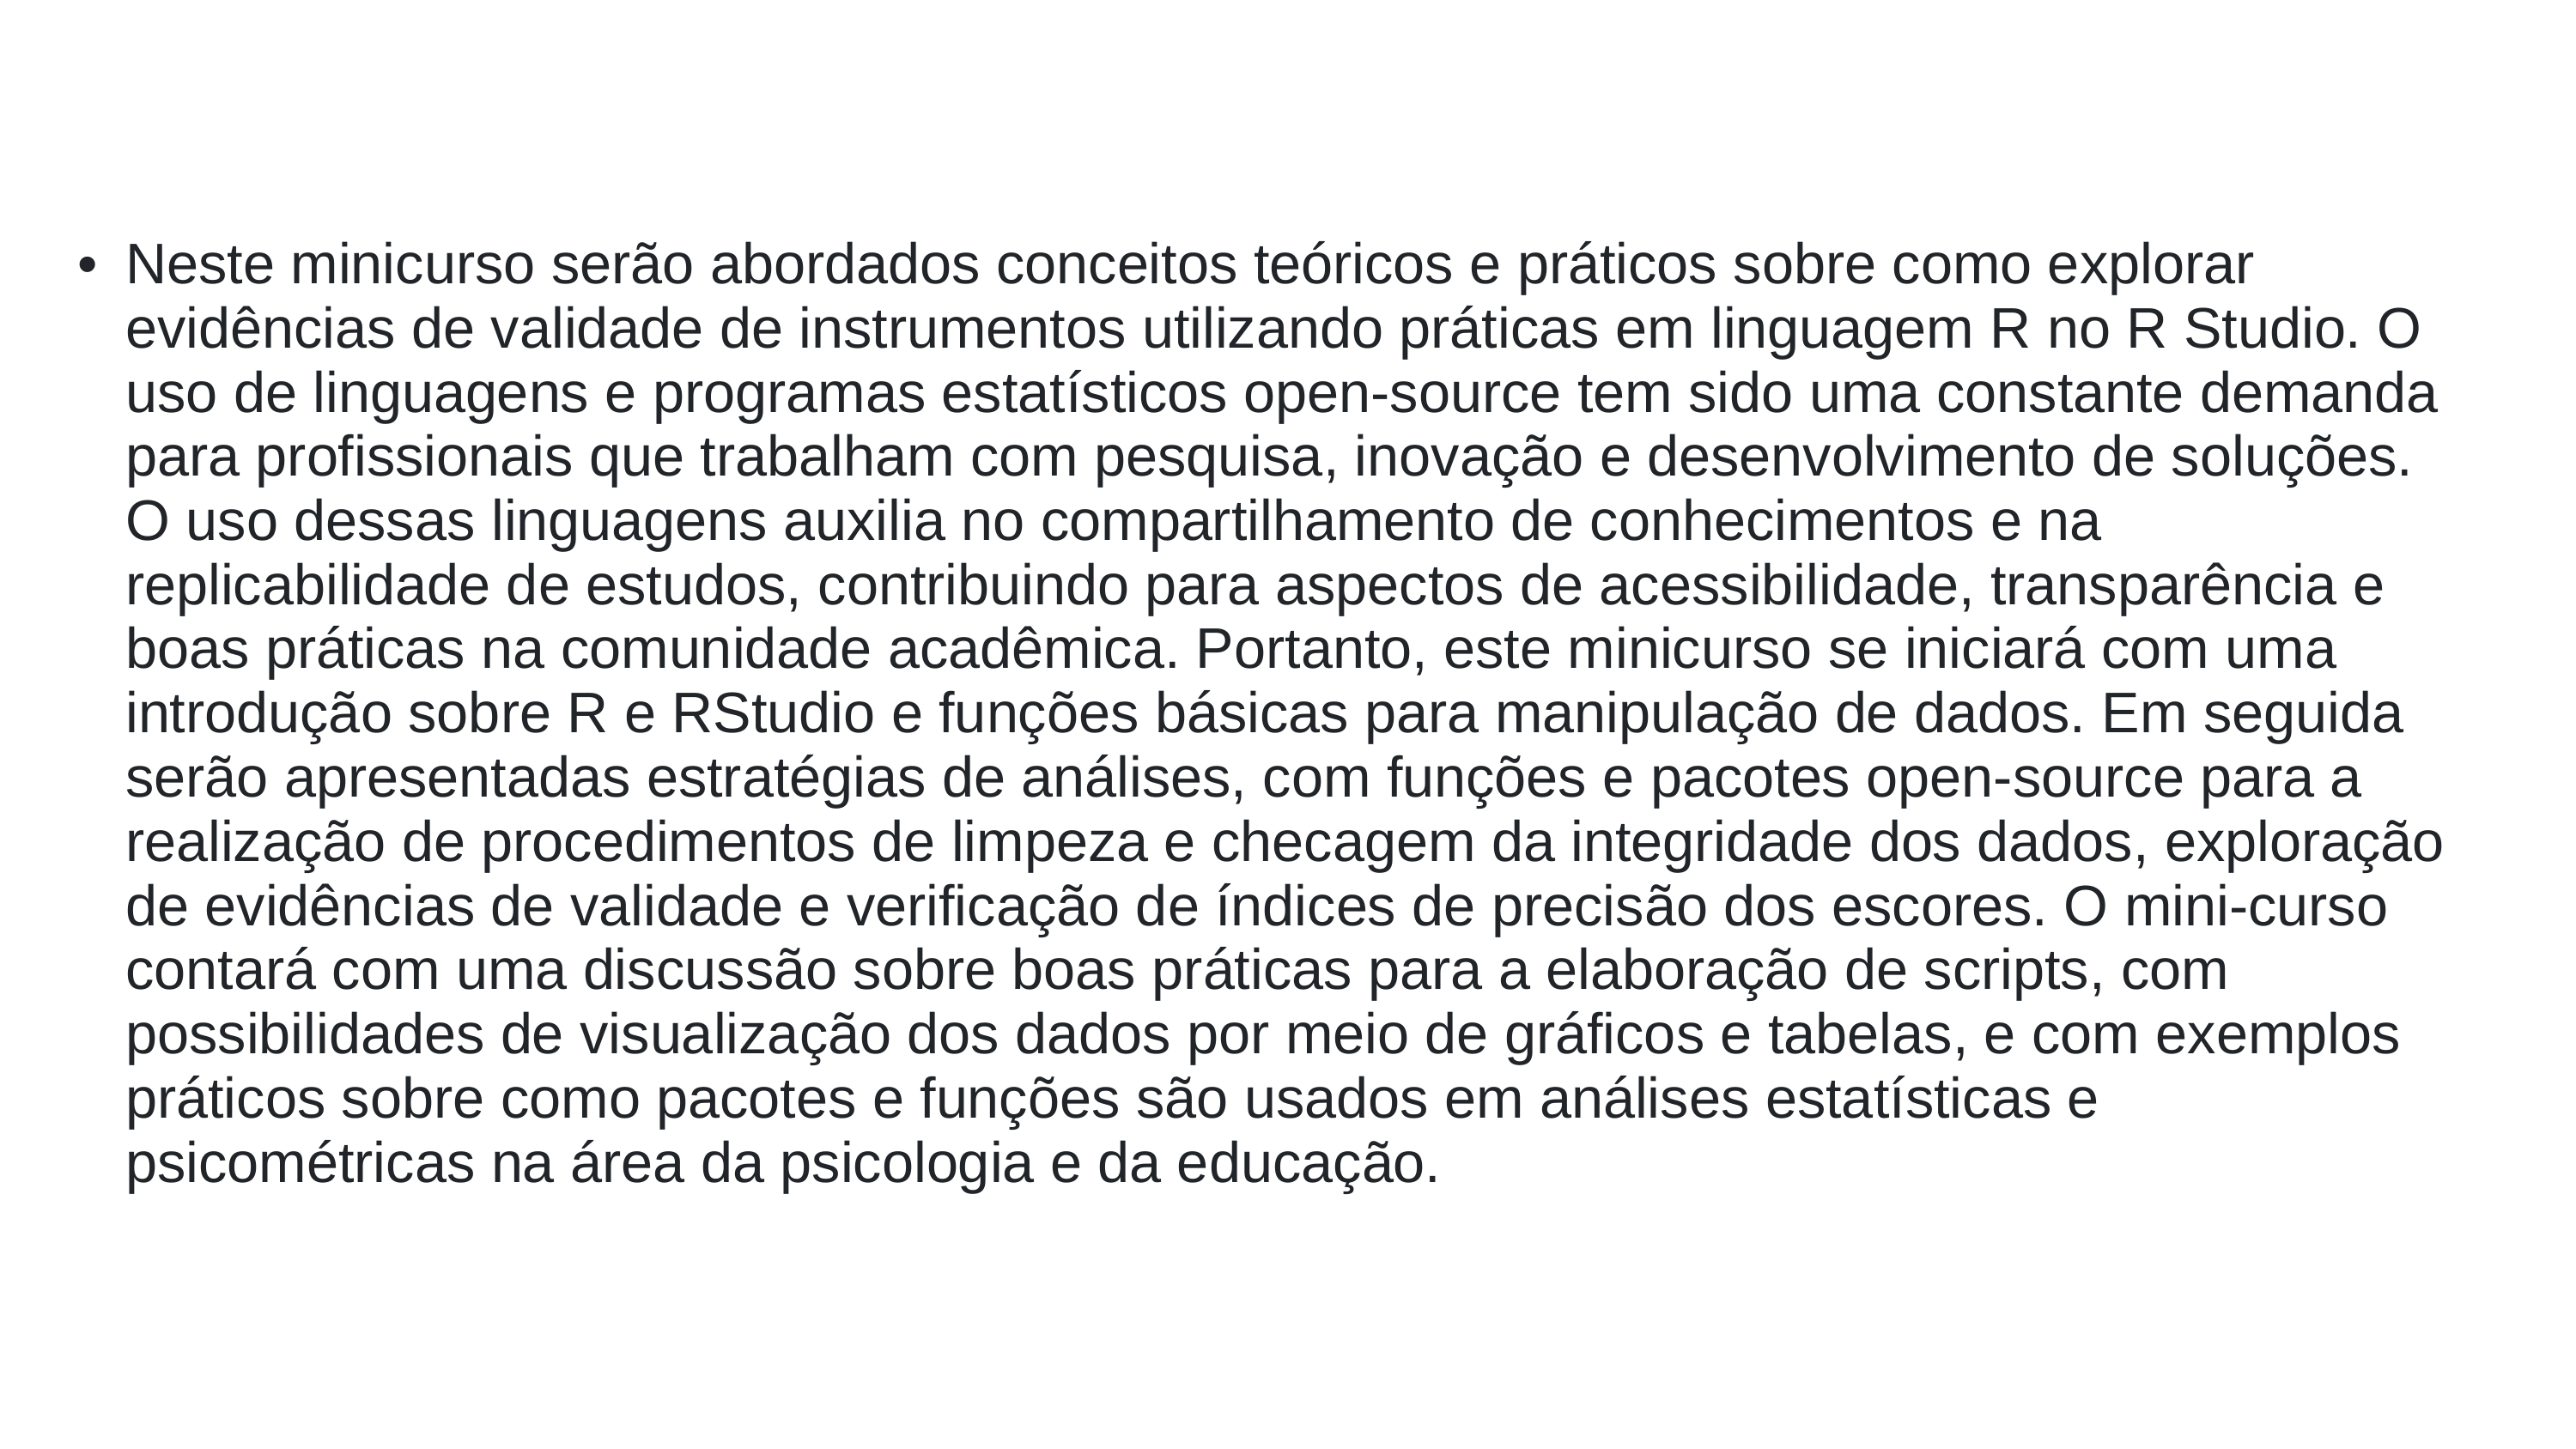

#
Neste minicurso serão abordados conceitos teóricos e práticos sobre como explorar evidências de validade de instrumentos utilizando práticas em linguagem R no R Studio. O uso de linguagens e programas estatísticos open-source tem sido uma constante demanda para profissionais que trabalham com pesquisa, inovação e desenvolvimento de soluções. O uso dessas linguagens auxilia no compartilhamento de conhecimentos e na replicabilidade de estudos, contribuindo para aspectos de acessibilidade, transparência e boas práticas na comunidade acadêmica. Portanto, este minicurso se iniciará com uma introdução sobre R e RStudio e funções básicas para manipulação de dados. Em seguida serão apresentadas estratégias de análises, com funções e pacotes open-source para a realização de procedimentos de limpeza e checagem da integridade dos dados, exploração de evidências de validade e verificação de índices de precisão dos escores. O mini-curso contará com uma discussão sobre boas práticas para a elaboração de scripts, com possibilidades de visualização dos dados por meio de gráficos e tabelas, e com exemplos práticos sobre como pacotes e funções são usados em análises estatísticas e psicométricas na área da psicologia e da educação.